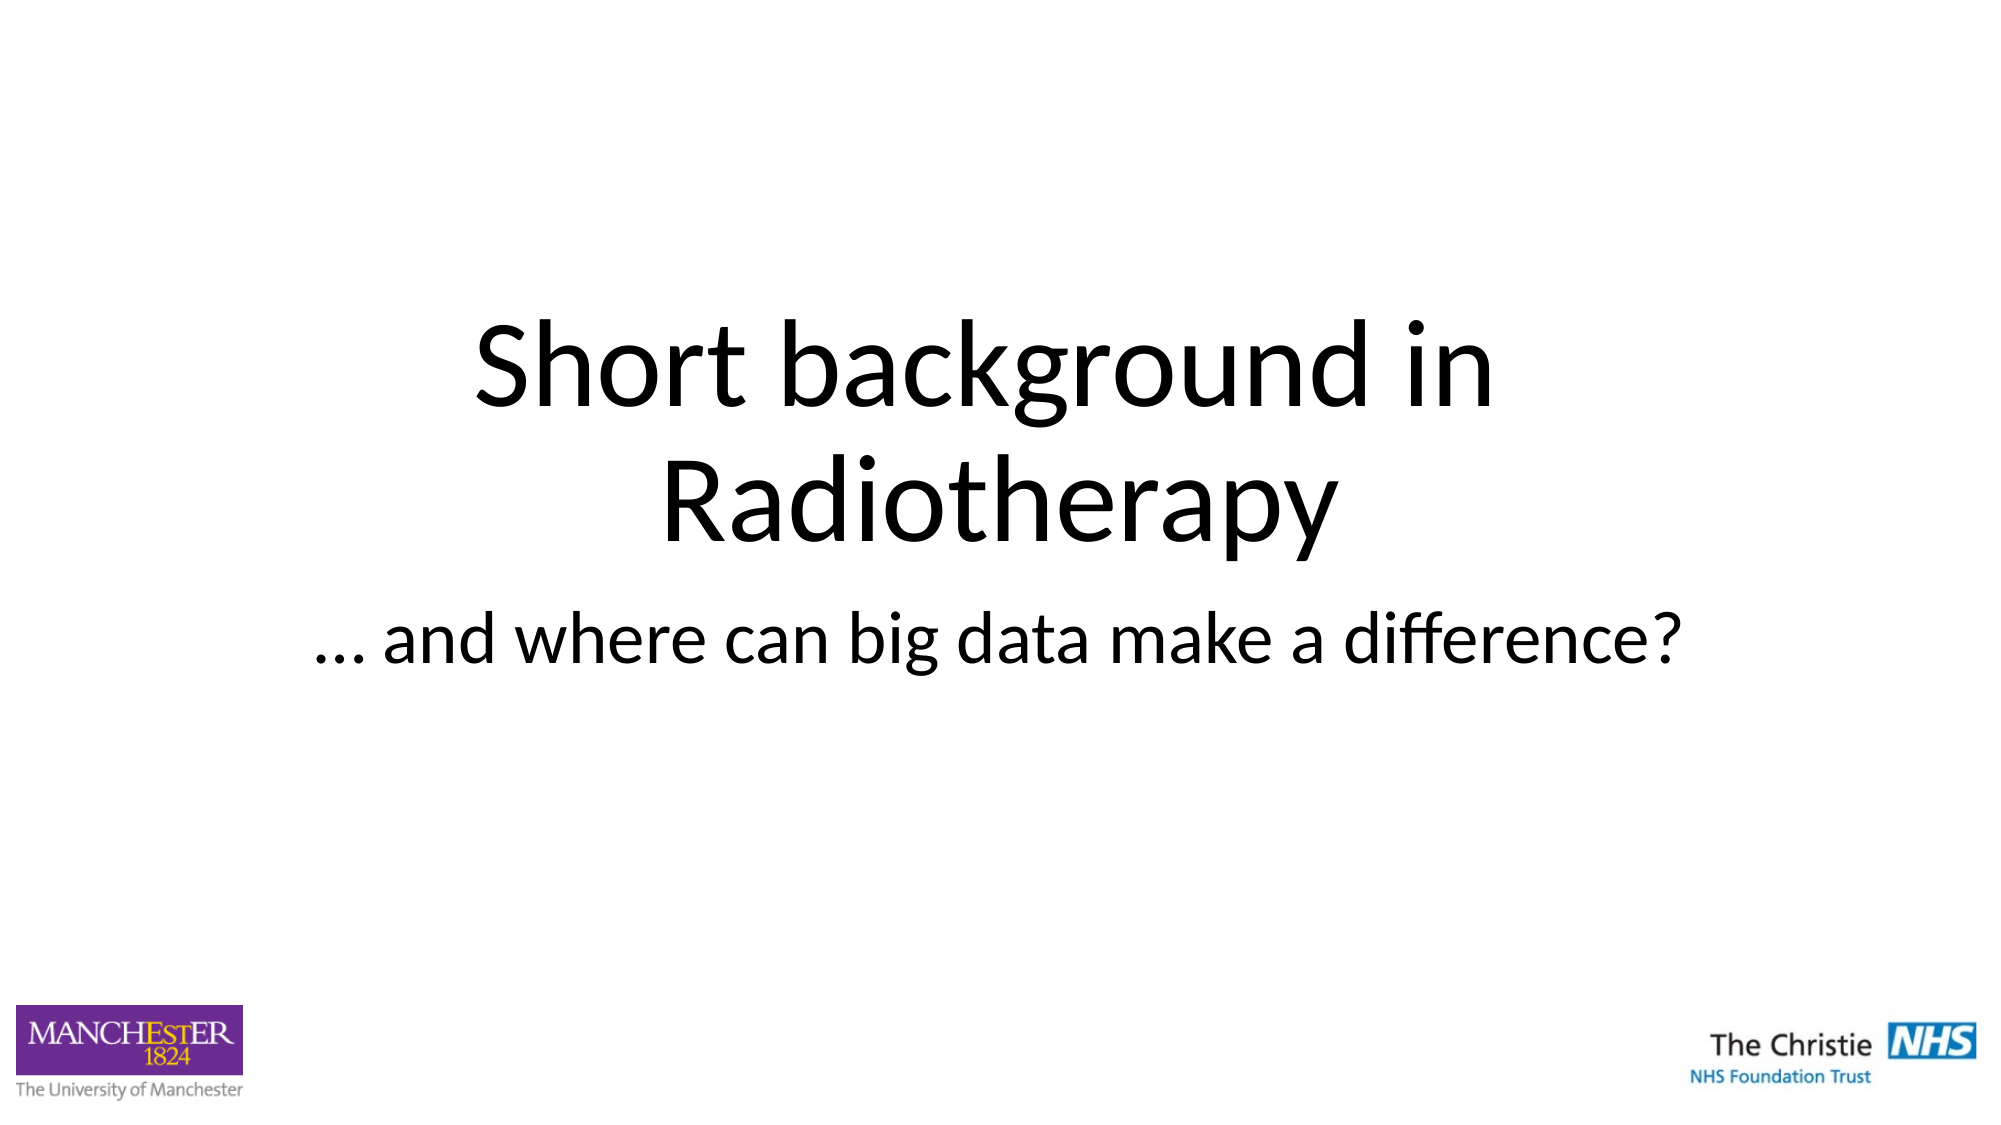

# Short background in Radiotherapy
… and where can big data make a difference?